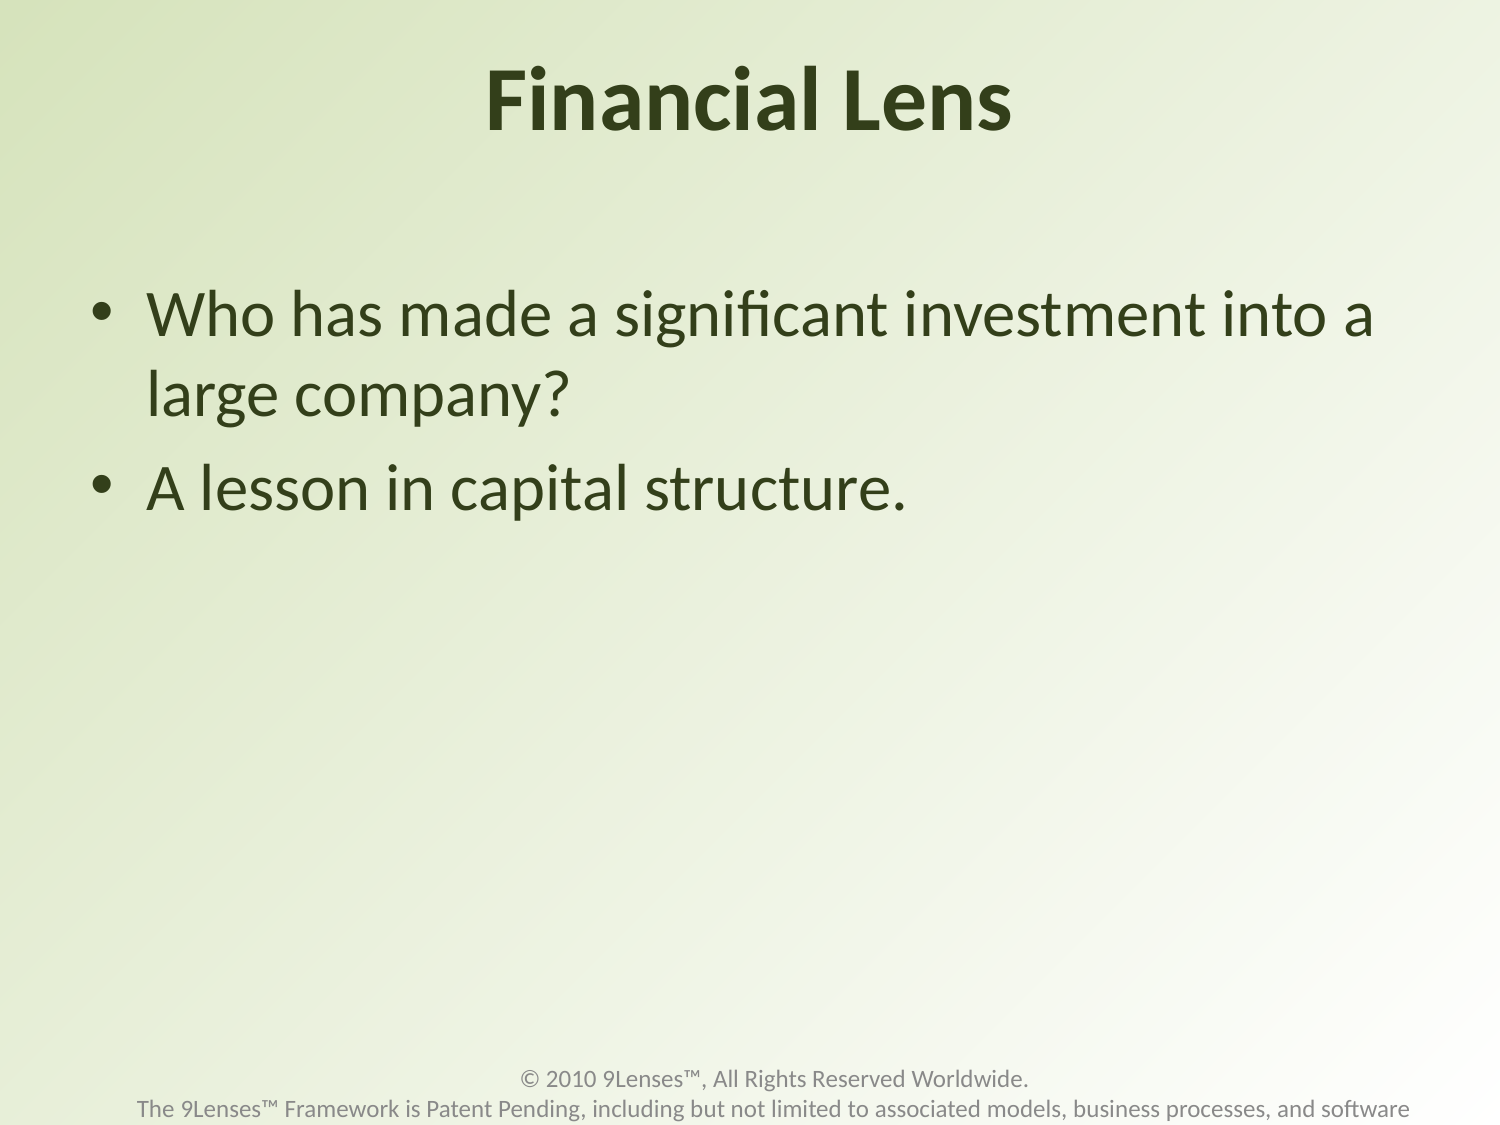

# Financial Lens
Who has made a significant investment into a large company?
A lesson in capital structure.